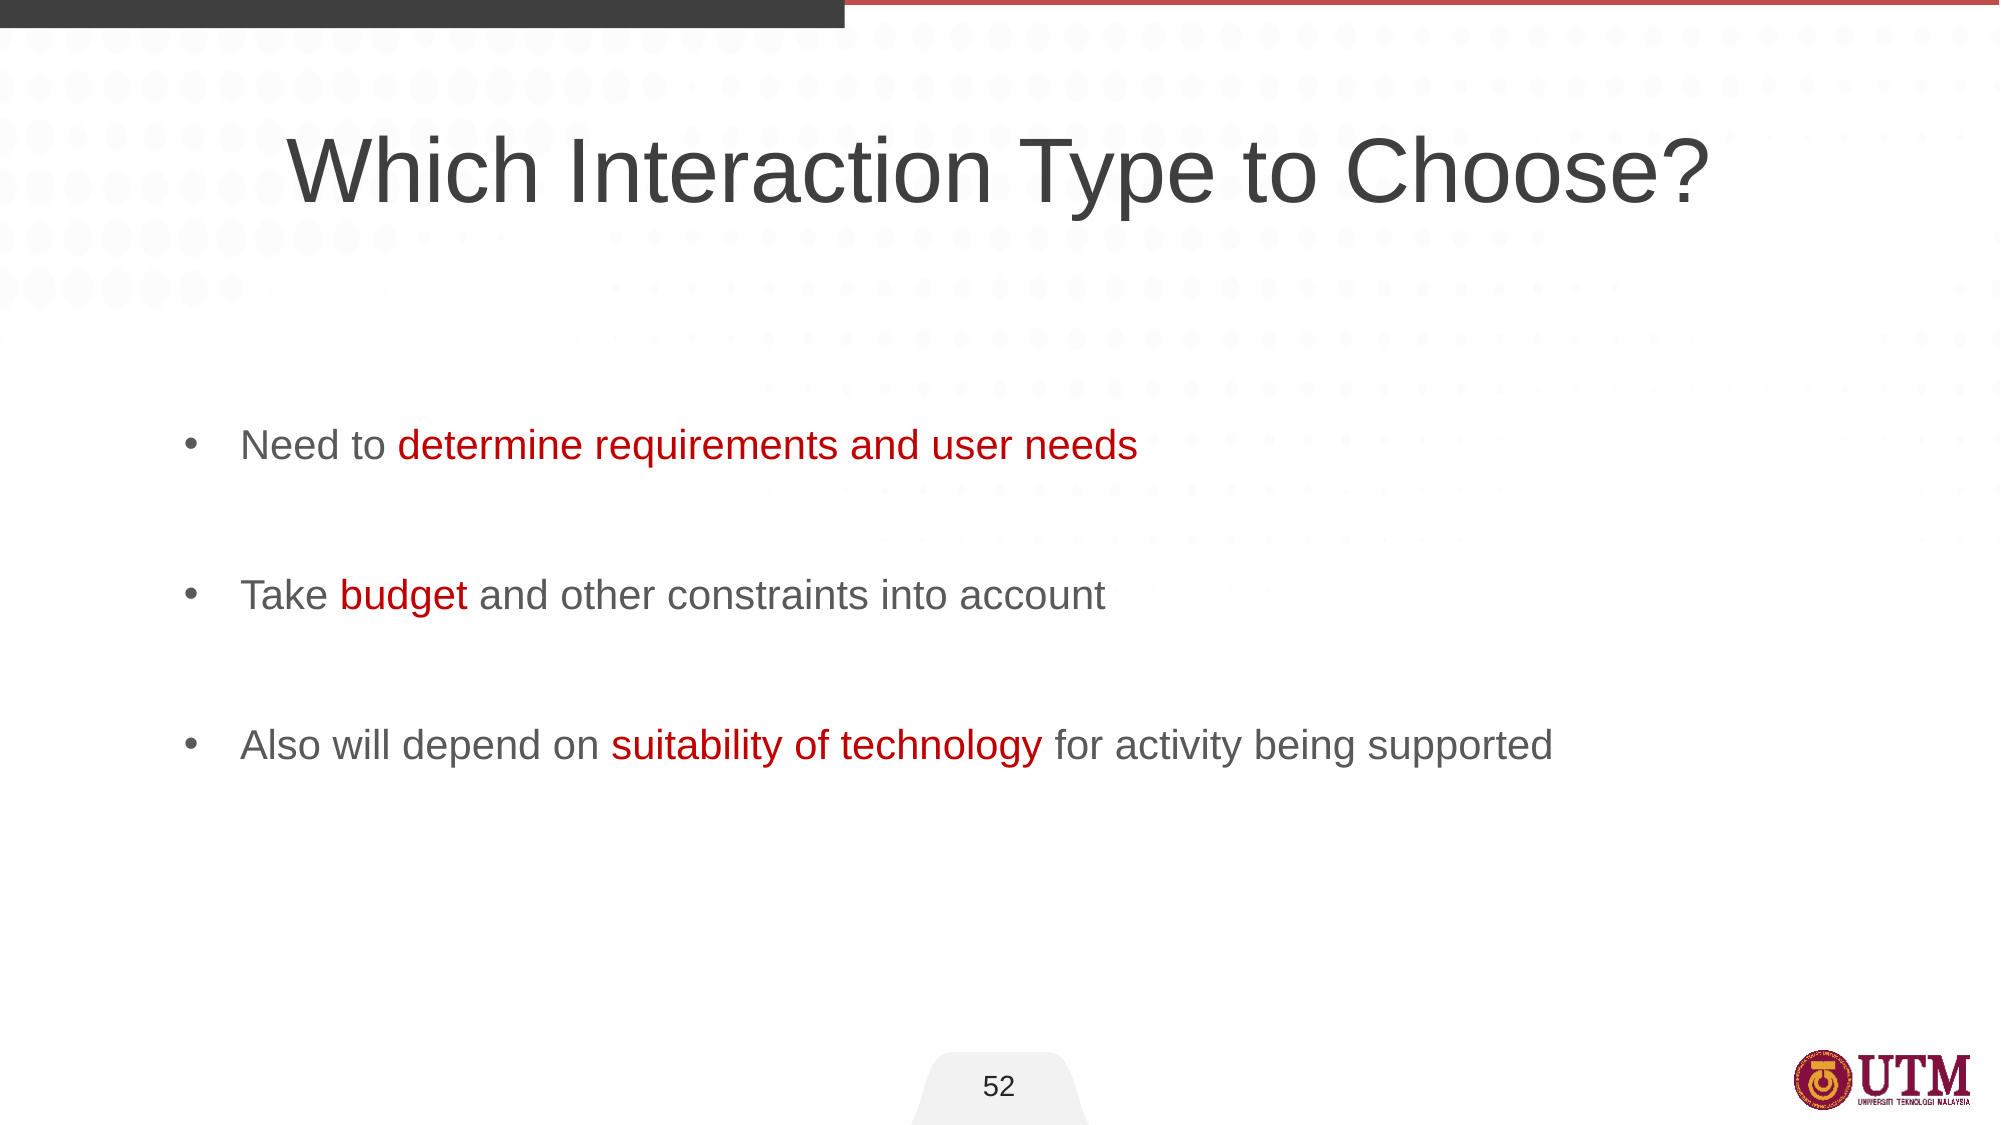

Which Interaction Type to Choose?
Need to determine requirements and user needs

Take budget and other constraints into account

Also will depend on suitability of technology for activity being supported
52